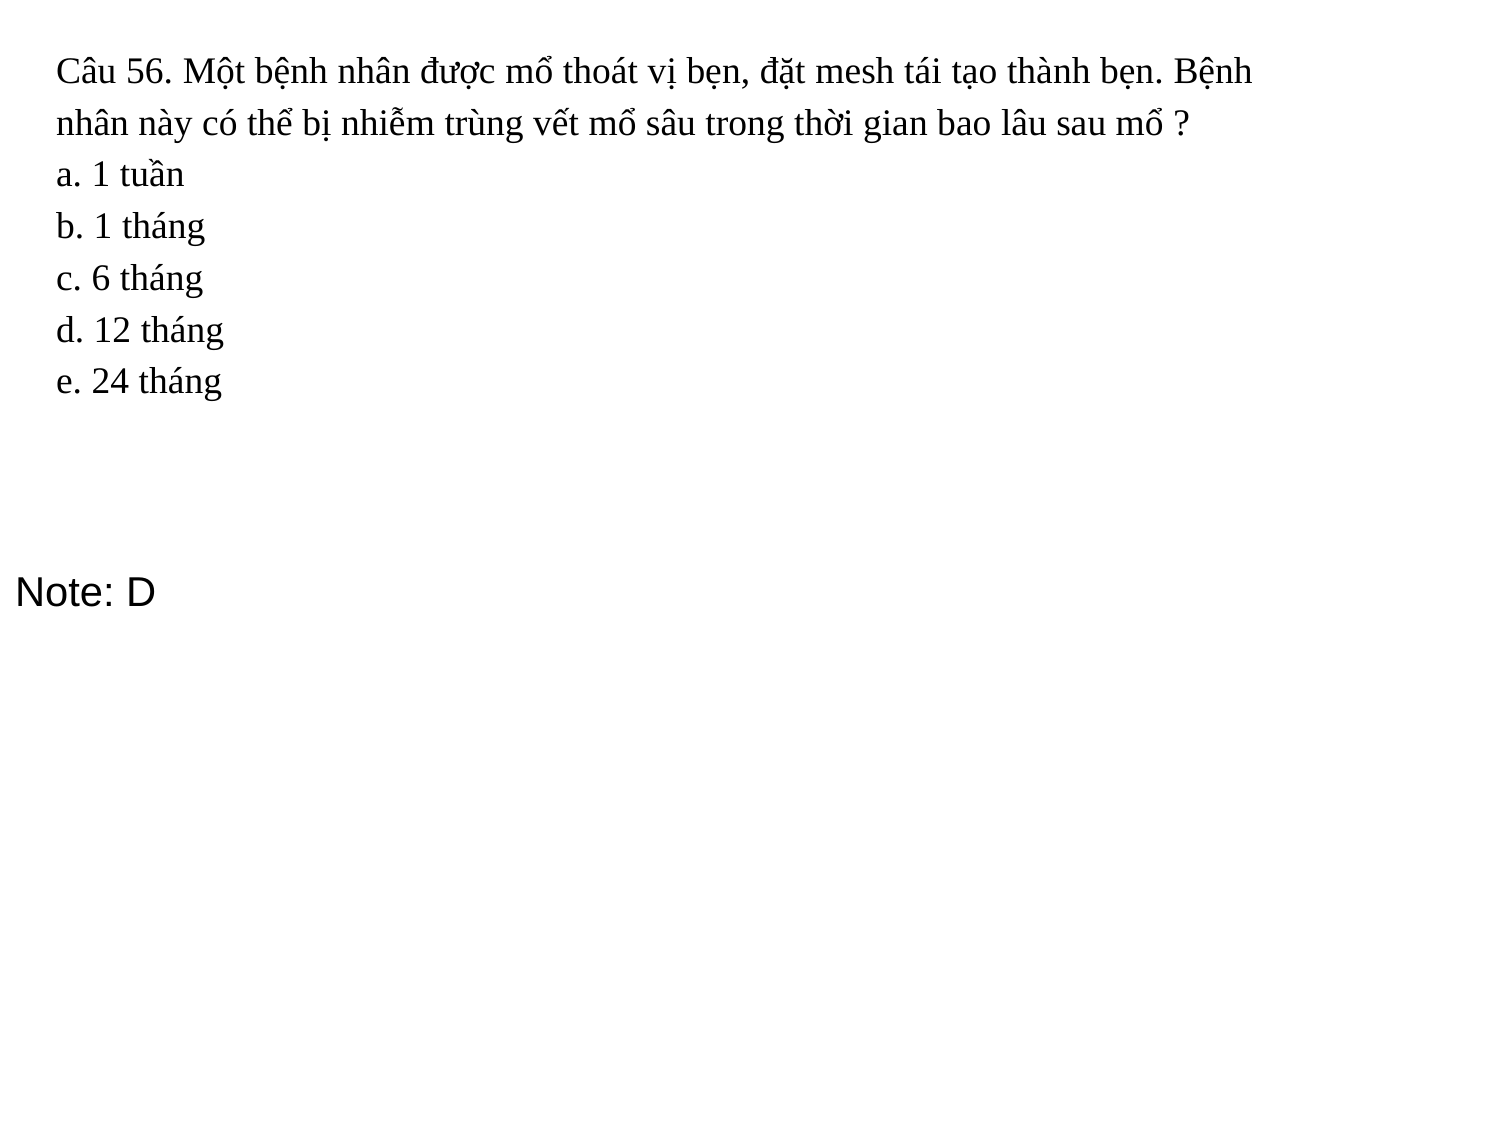

Câu 56. Một bệnh nhân được mổ thoát vị bẹn, đặt mesh tái tạo thành bẹn. Bệnh nhân này có thể bị nhiễm trùng vết mổ sâu trong thời gian bao lâu sau mổ ?
a. 1 tuần
b. 1 tháng
c. 6 tháng
d. 12 tháng
e. 24 tháng
Note: D